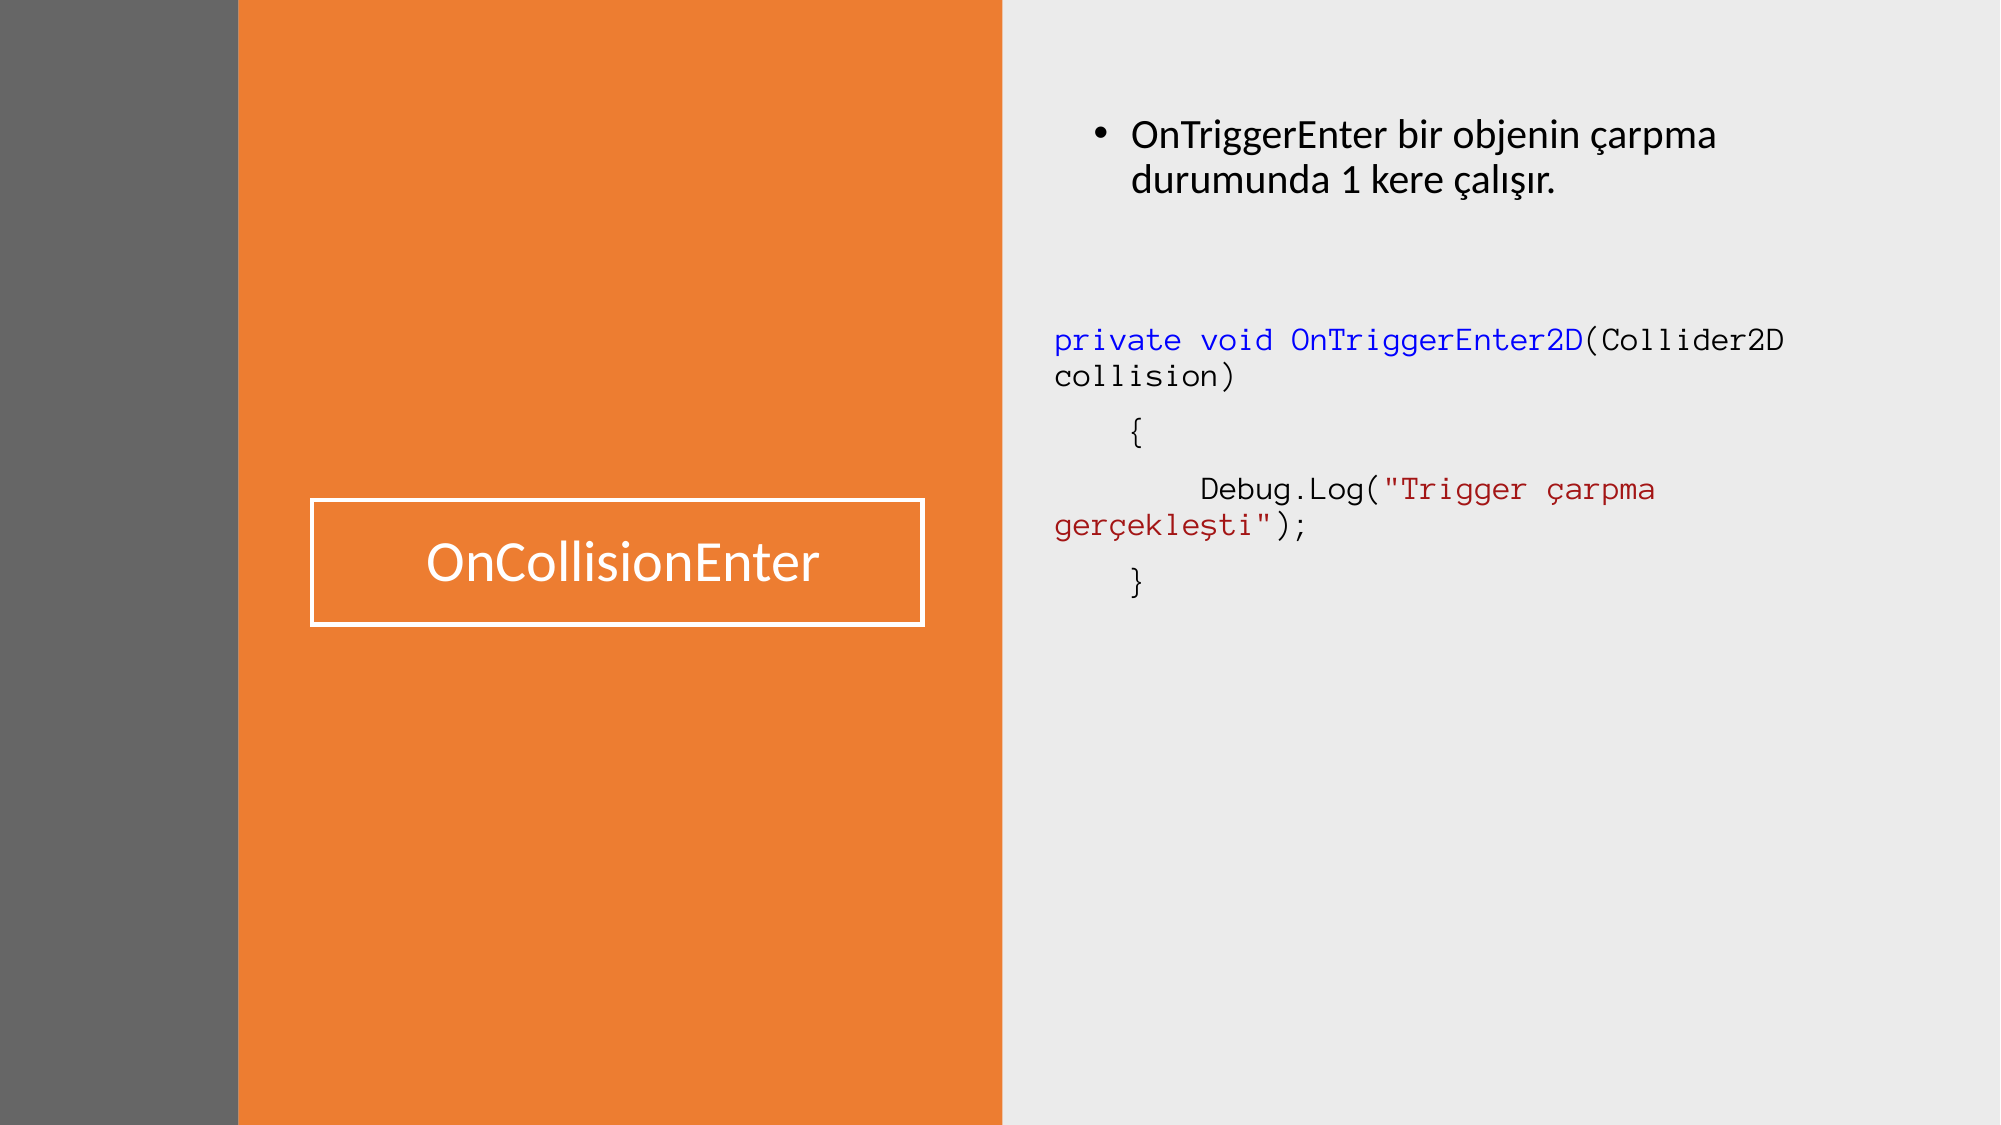

OnTriggerEnter bir objenin çarpma durumunda 1 kere çalışır.

private void OnTriggerEnter2D(Collider2D collision)
    {
        Debug.Log("Trigger çarpma gerçekleşti");
    }
# OnCollisionEnter